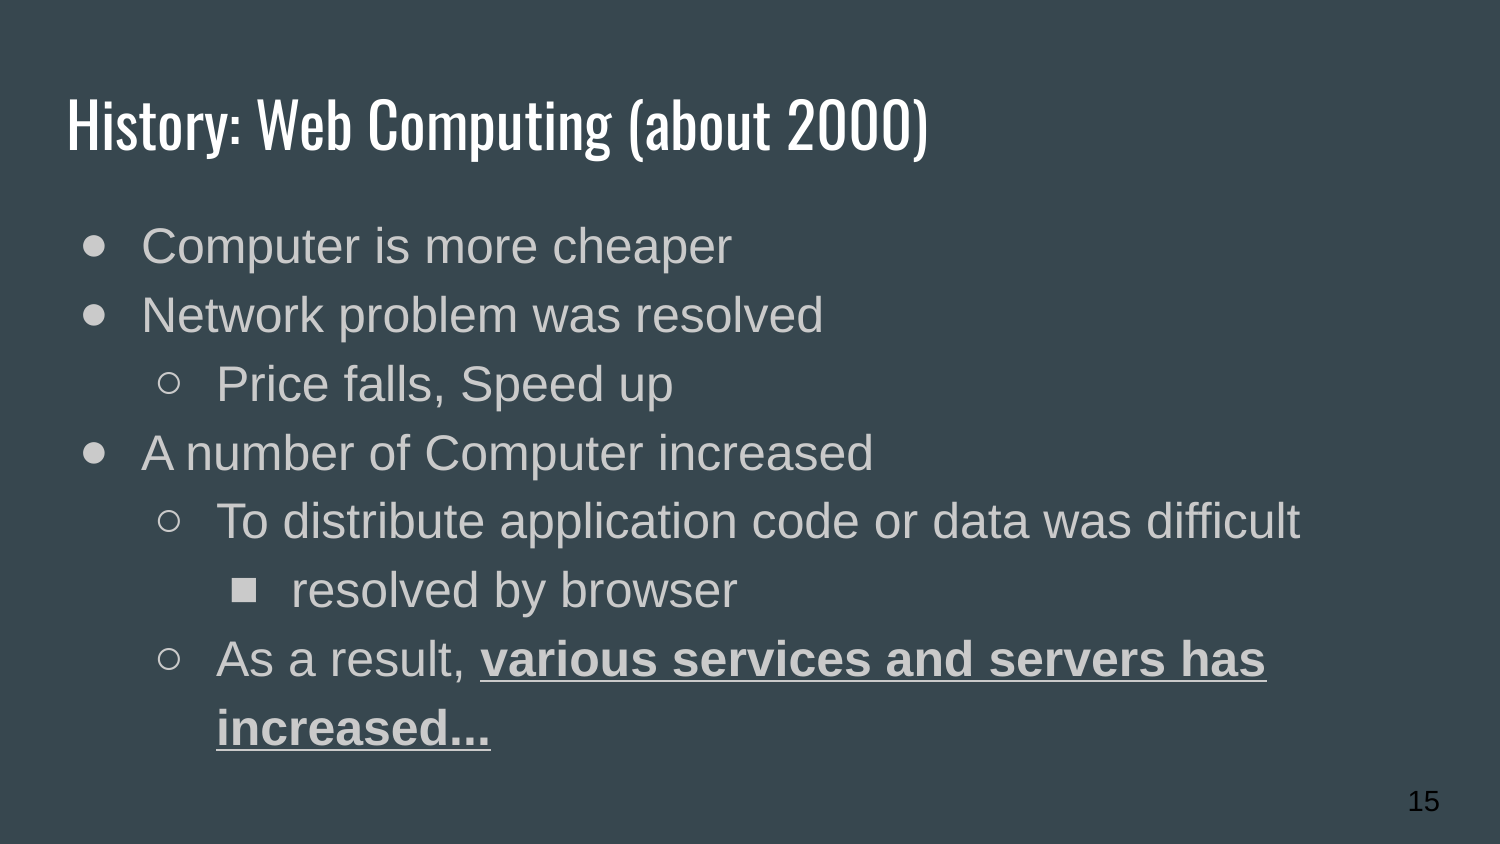

# History: Web Computing (about 2000)
Computer is more cheaper
Network problem was resolved
Price falls, Speed up
A number of Computer increased
To distribute application code or data was difficult
resolved by browser
As a result, various services and servers has increased...
15